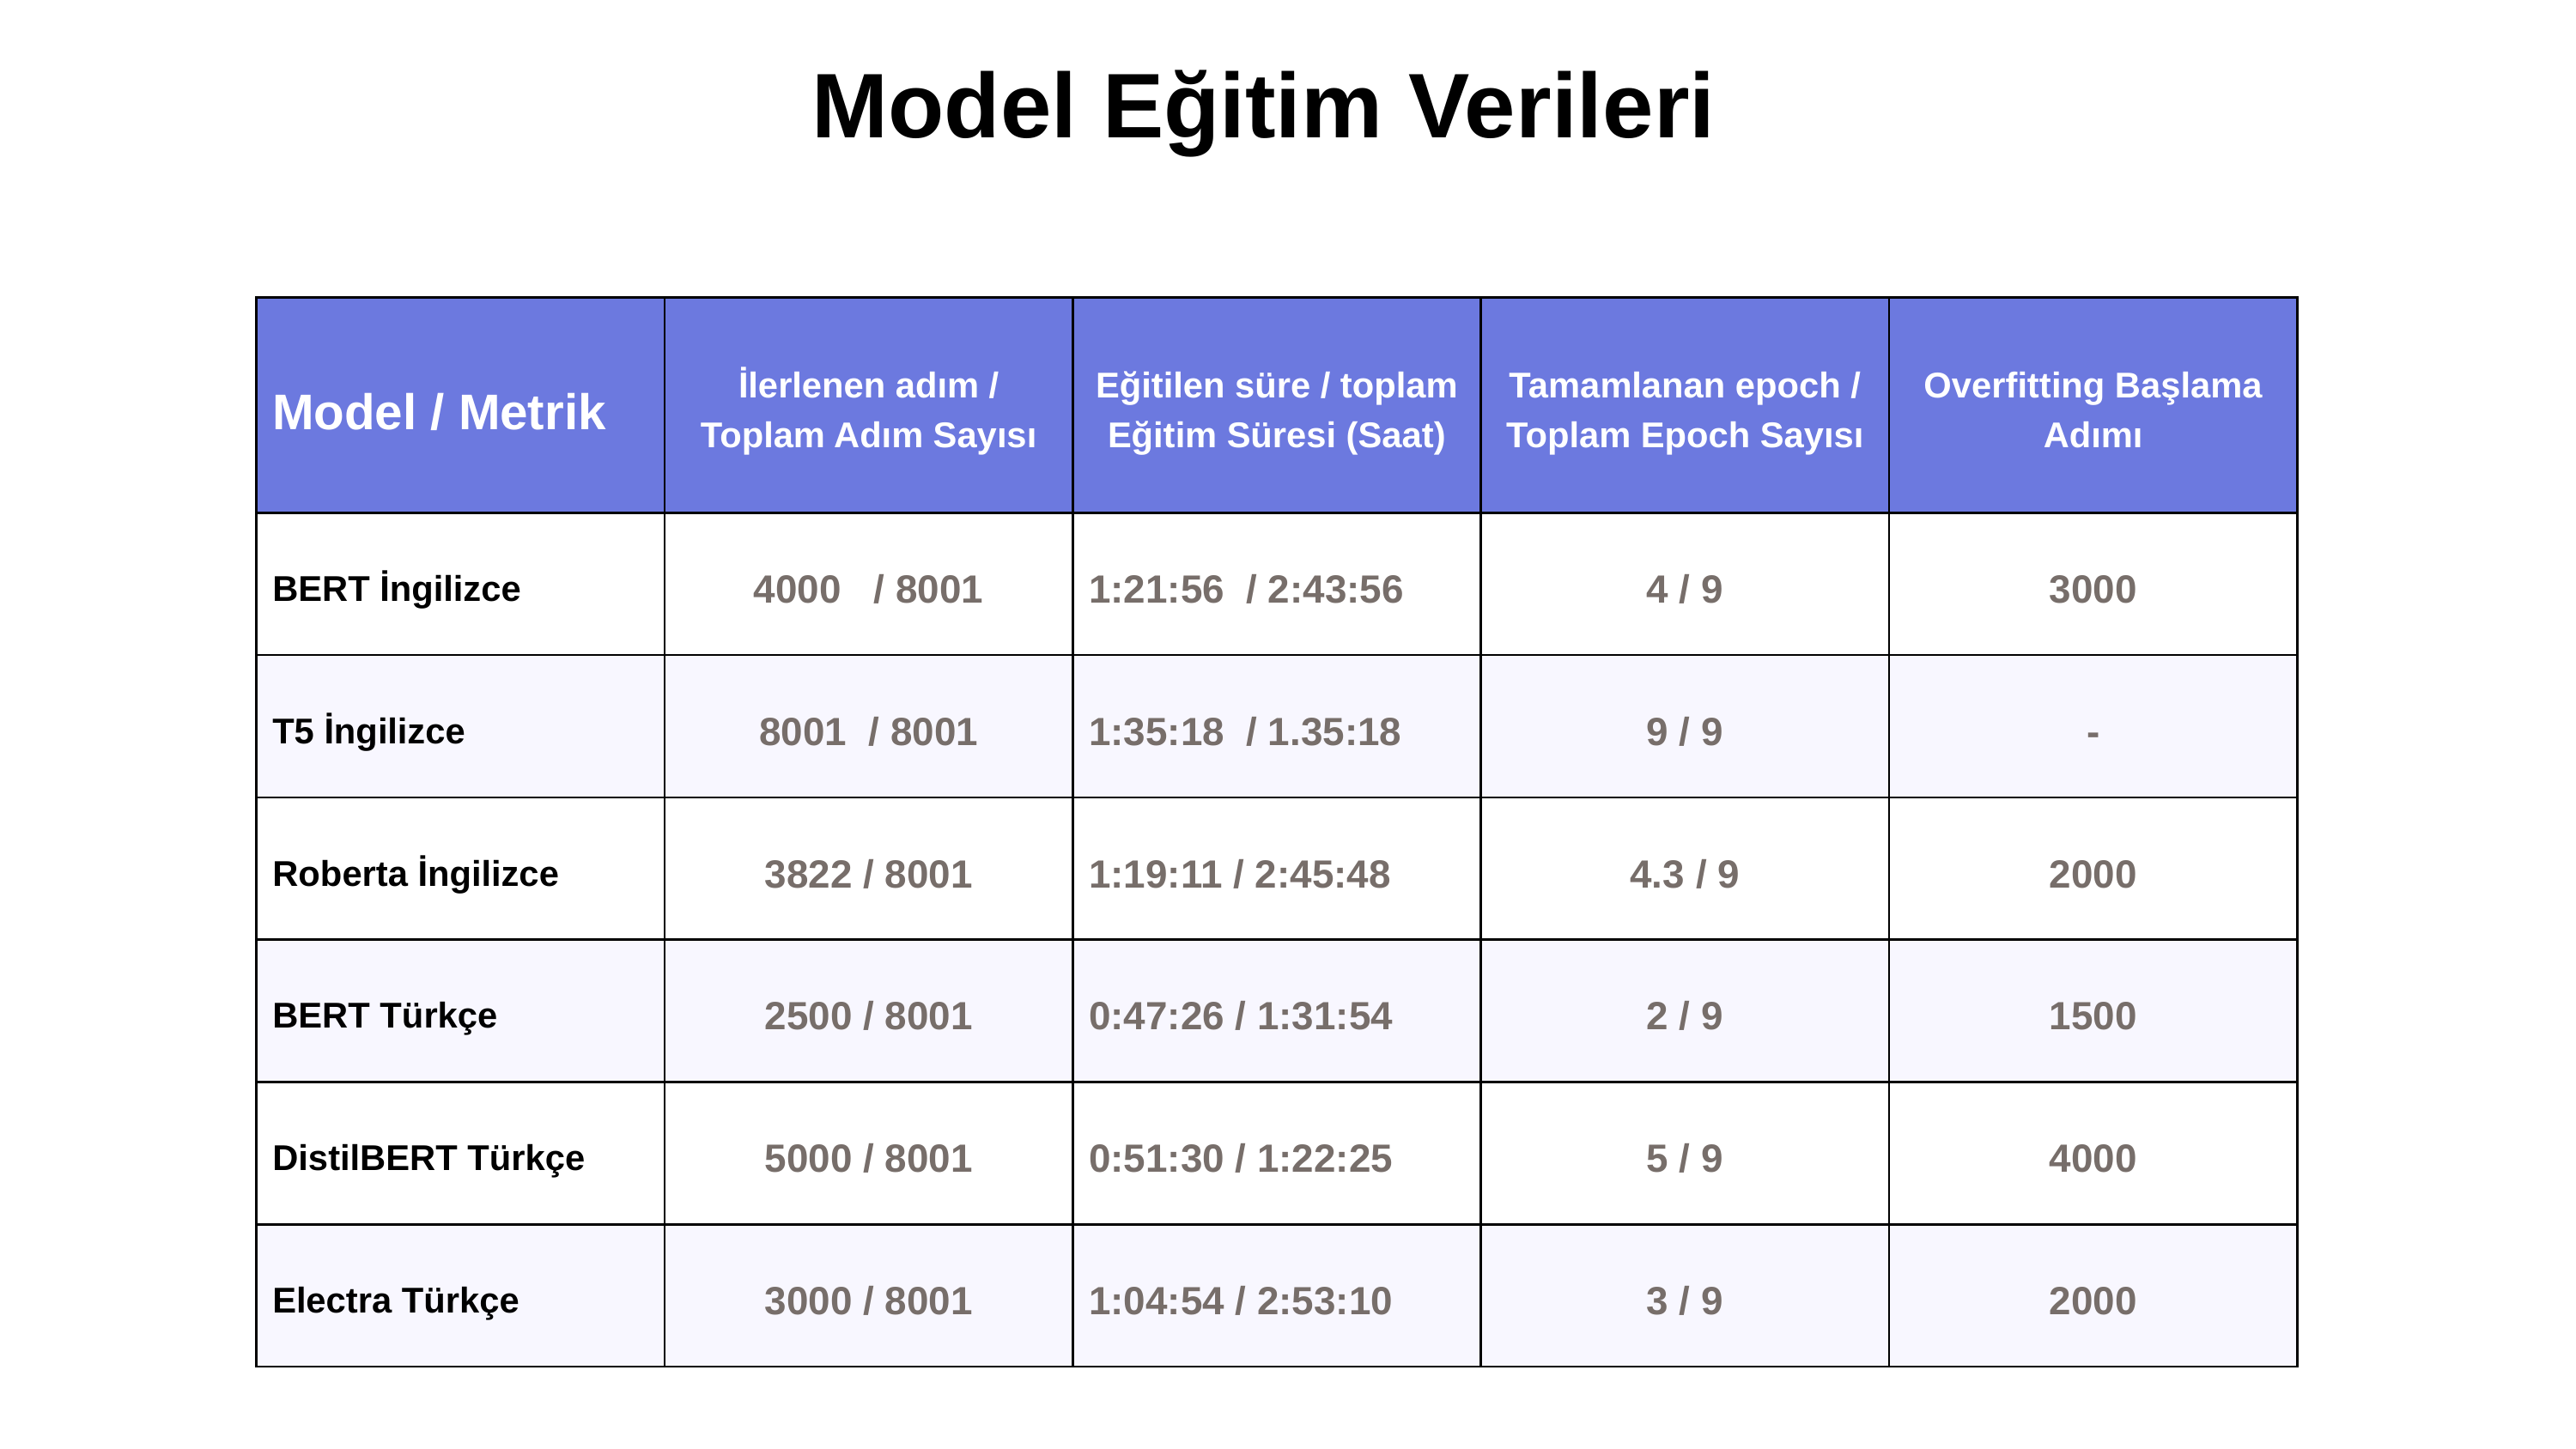

Model Eğitim Verileri
| Model / Metrik | İlerlenen adım / Toplam Adım Sayısı | Eğitilen süre / toplam Eğitim Süresi (Saat) | Tamamlanan epoch / Toplam Epoch Sayısı | Overfitting Başlama Adımı |
| --- | --- | --- | --- | --- |
| BERT İngilizce | 4000 / 8001 | 1:21:56 / 2:43:56 | 4 / 9 | 3000 |
| T5 İngilizce | 8001 / 8001 | 1:35:18 / 1.35:18 | 9 / 9 | - |
| Roberta İngilizce | 3822 / 8001 | 1:19:11 / 2:45:48 | 4.3 / 9 | 2000 |
| BERT Türkçe | 2500 / 8001 | 0:47:26 / 1:31:54 | 2 / 9 | 1500 |
| DistilBERT Türkçe | 5000 / 8001 | 0:51:30 / 1:22:25 | 5 / 9 | 4000 |
| Electra Türkçe | 3000 / 8001 | 1:04:54 / 2:53:10 | 3 / 9 | 2000 |